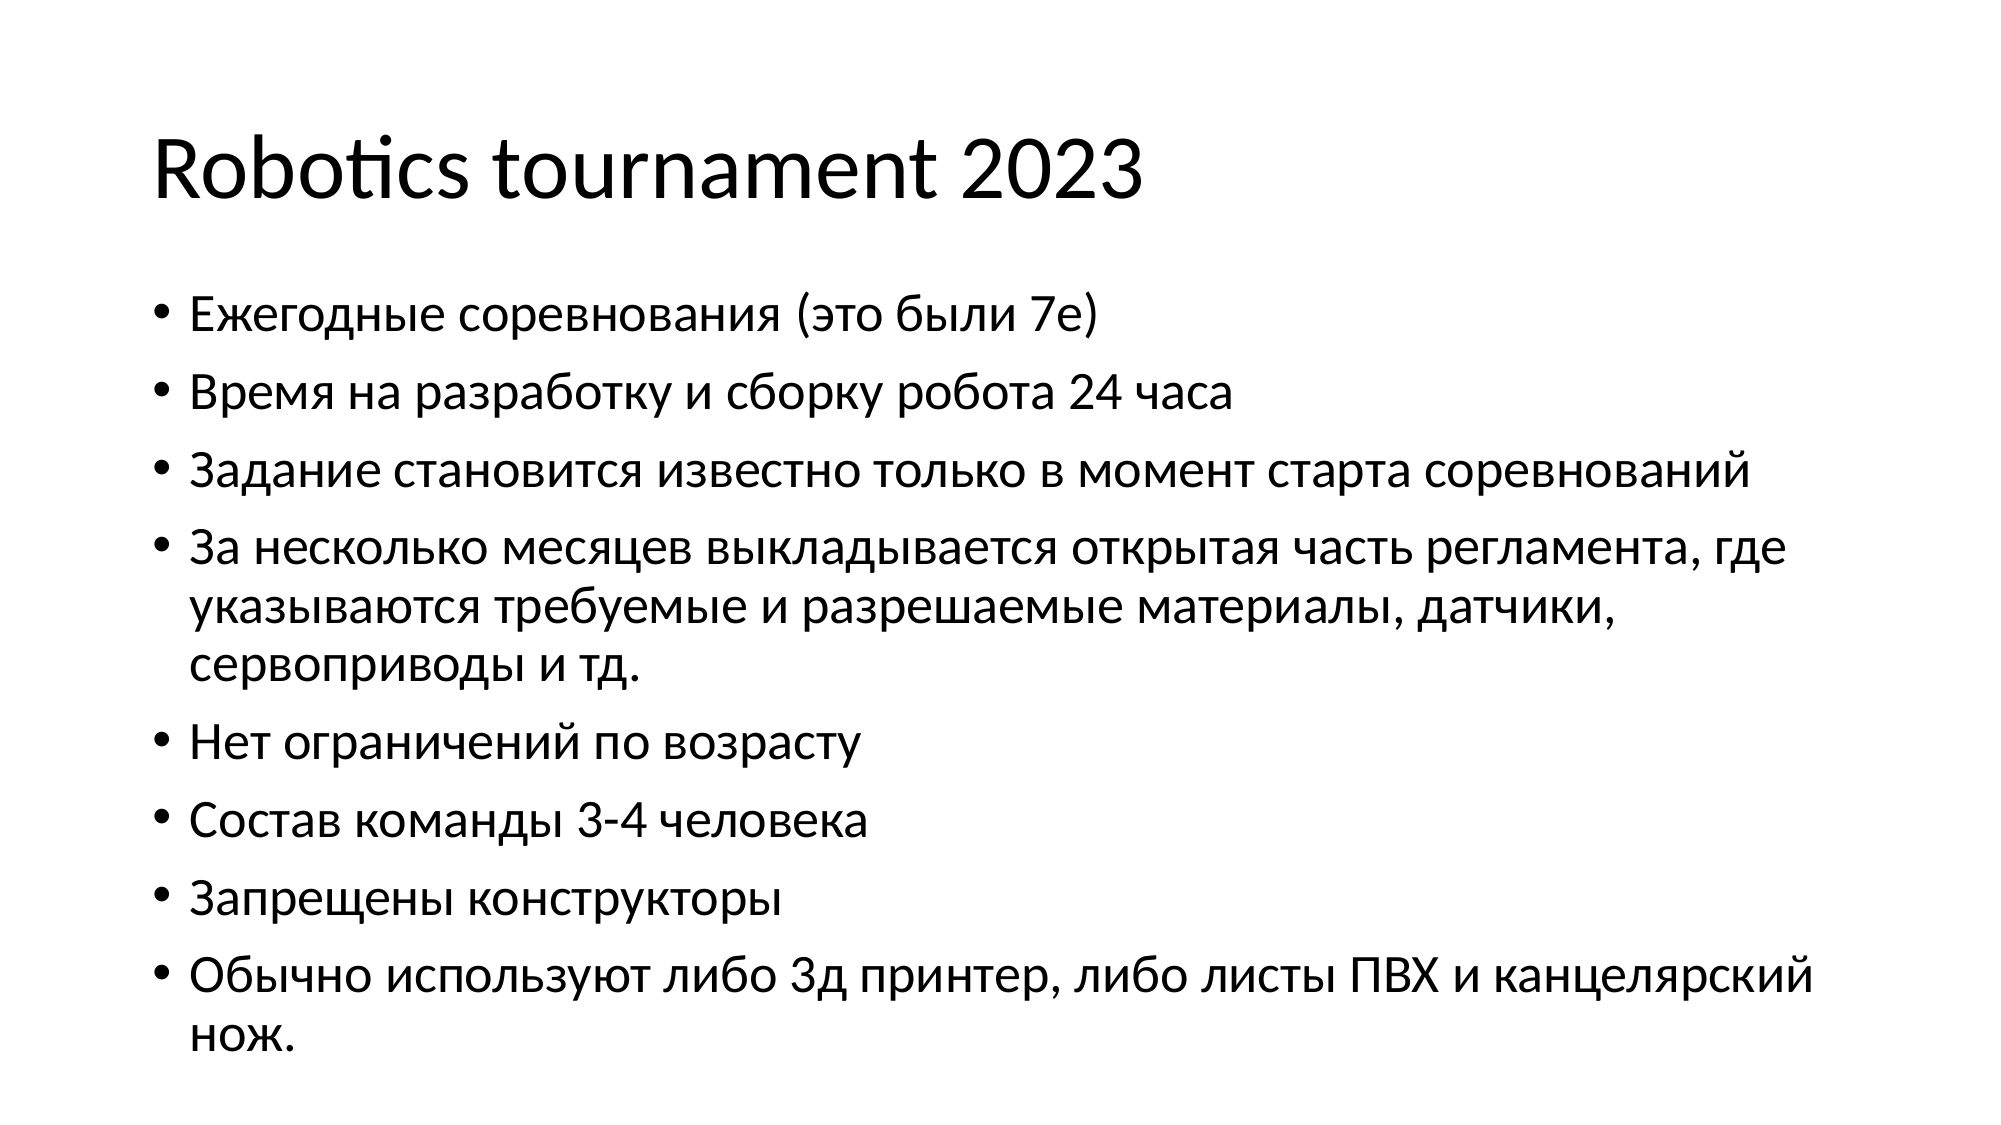

# Robotics tournament 2023
Ежегодные соревнования (это были 7е)
Время на разработку и сборку робота 24 часа
Задание становится известно только в момент старта соревнований
За несколько месяцев выкладывается открытая часть регламента, где указываются требуемые и разрешаемые материалы, датчики, сервоприводы и тд.
Нет ограничений по возрасту
Состав команды 3-4 человека
Запрещены конструкторы
Обычно используют либо 3д принтер, либо листы ПВХ и канцелярский нож.